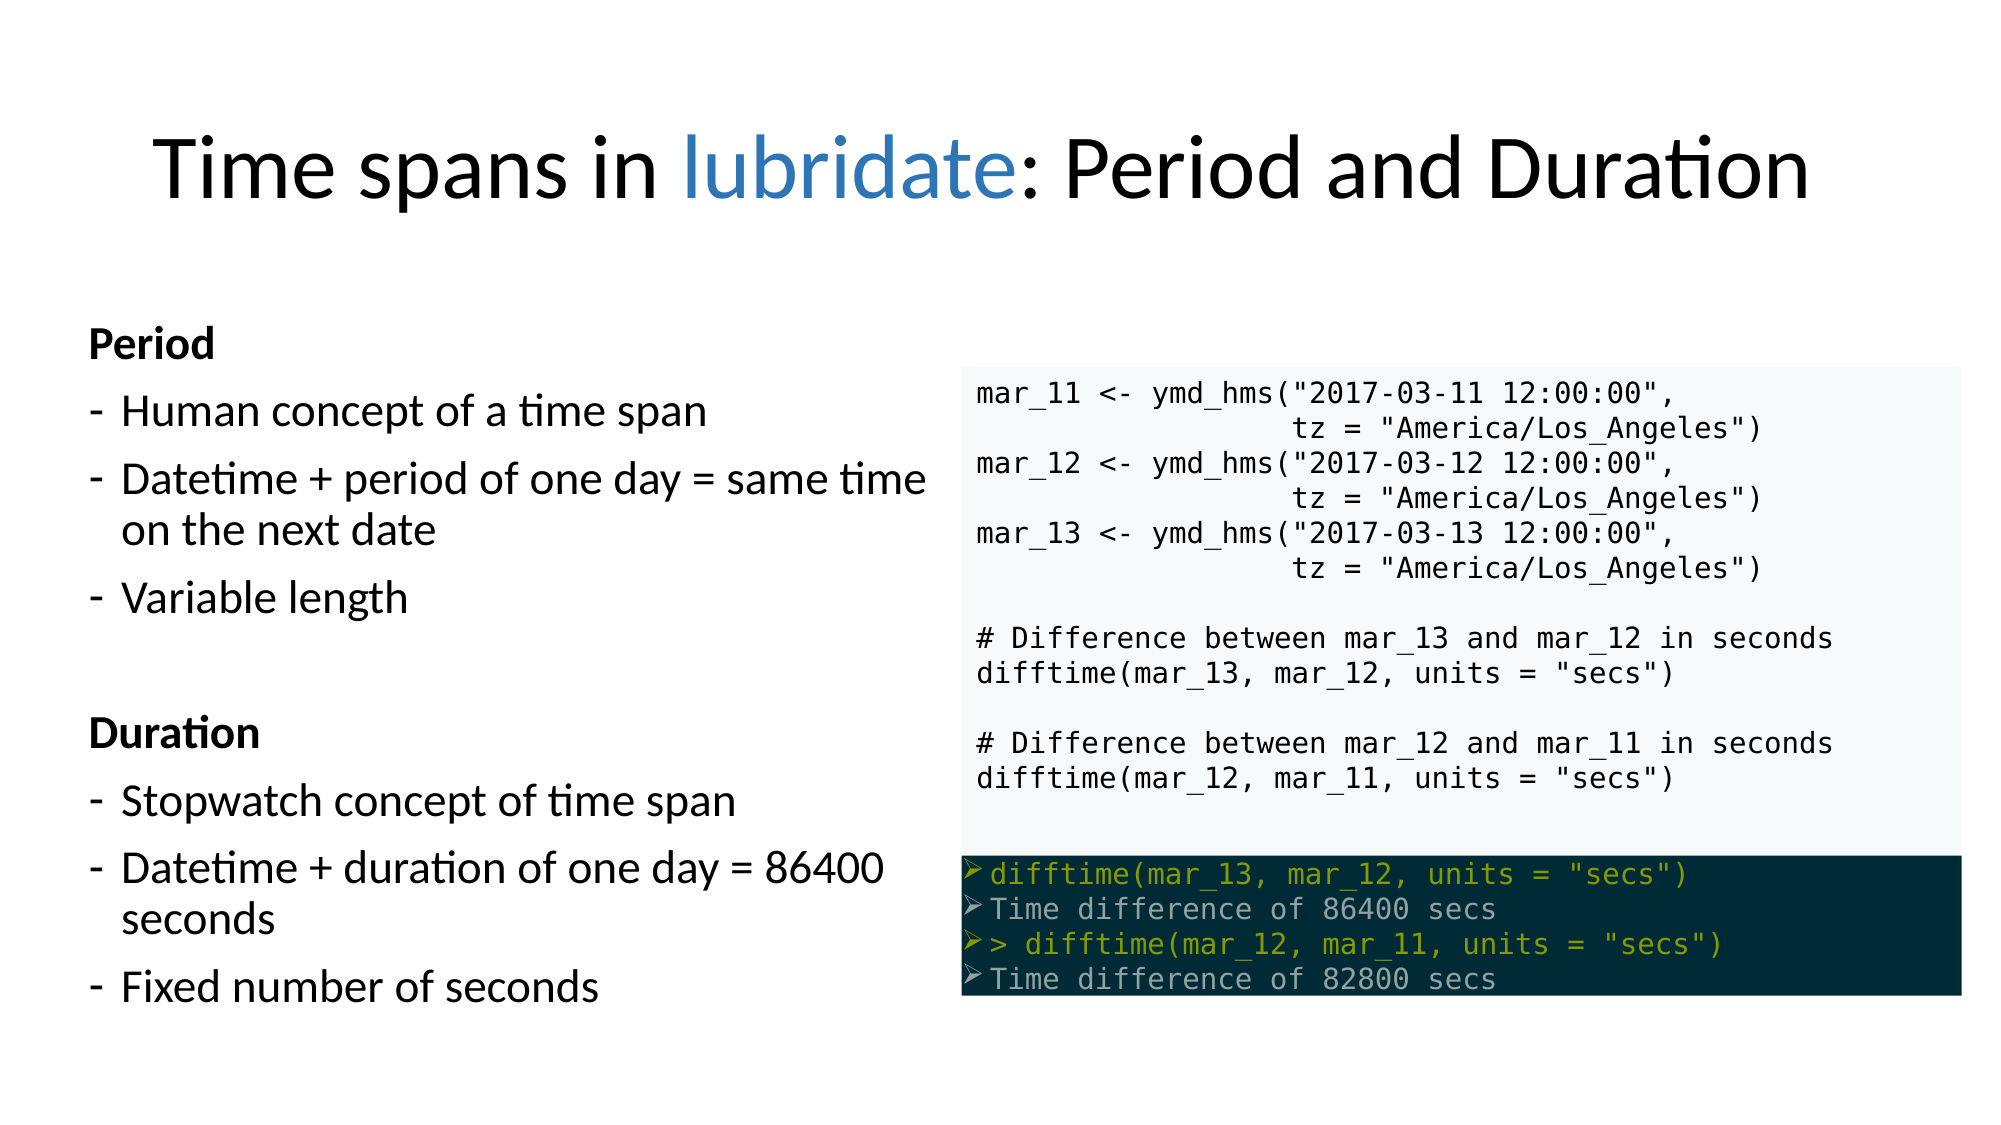

# Time spans in lubridate: Period and Duration
Period
Human concept of a time span
Datetime + period of one day = same time on the next date
Variable length

Duration
Stopwatch concept of time span
Datetime + duration of one day = 86400 seconds
Fixed number of seconds
mar_11 <- ymd_hms("2017-03-11 12:00:00",
                  tz = "America/Los_Angeles")
mar_12 <- ymd_hms("2017-03-12 12:00:00",
                  tz = "America/Los_Angeles")
mar_13 <- ymd_hms("2017-03-13 12:00:00",
                  tz = "America/Los_Angeles")

# Difference between mar_13 and mar_12 in seconds
difftime(mar_13, mar_12, units = "secs")

# Difference between mar_12 and mar_11 in seconds
difftime(mar_12, mar_11, units = "secs")

difftime(mar_13, mar_12, units = "secs")
Time difference of 86400 secs
> difftime(mar_12, mar_11, units = "secs")
Time difference of 82800 secs